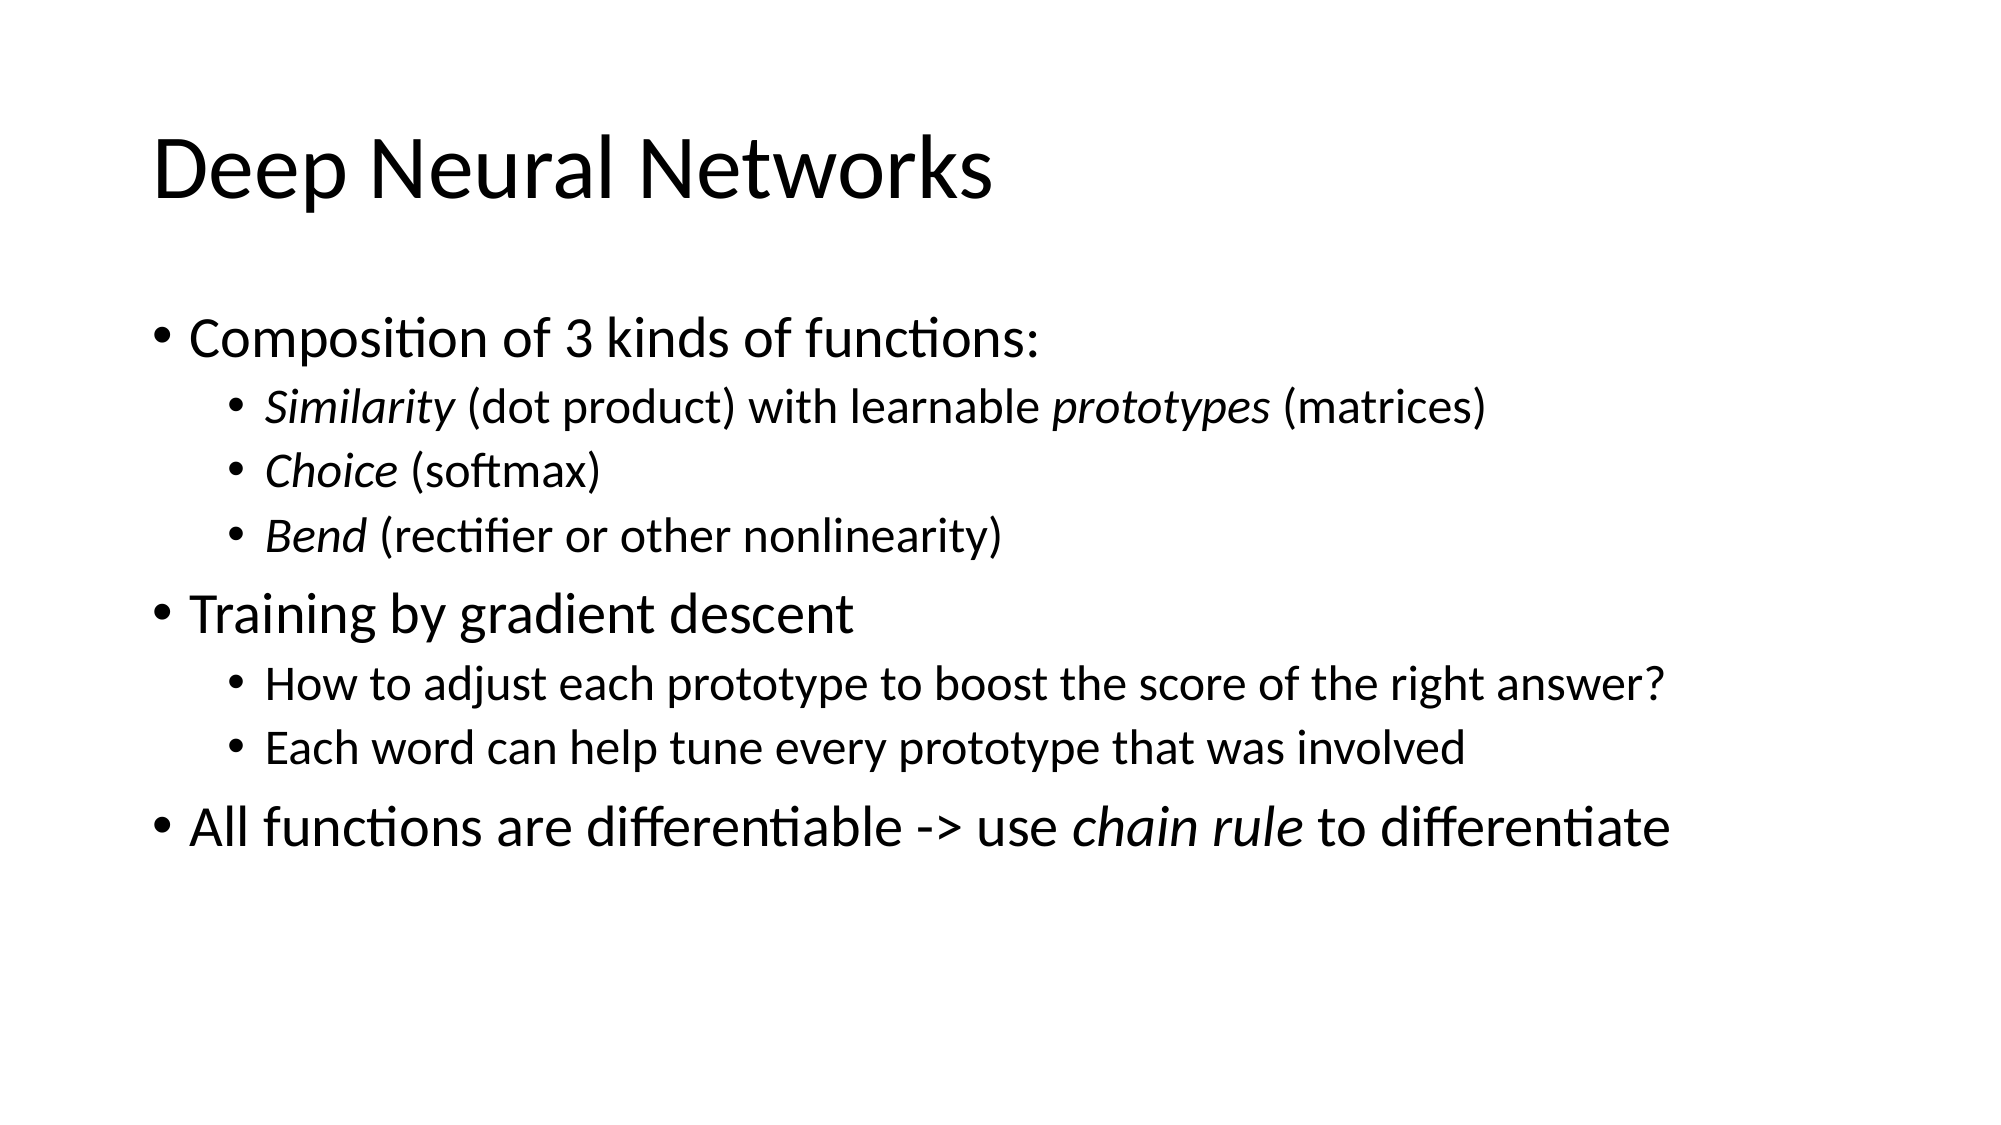

# Deep Neural Networks
Composition of 3 kinds of functions:
Similarity (dot product) with learnable prototypes (matrices)
Choice (softmax)
Bend (rectifier or other nonlinearity)
Training by gradient descent
How to adjust each prototype to boost the score of the right answer?
Each word can help tune every prototype that was involved
All functions are differentiable -> use chain rule to differentiate